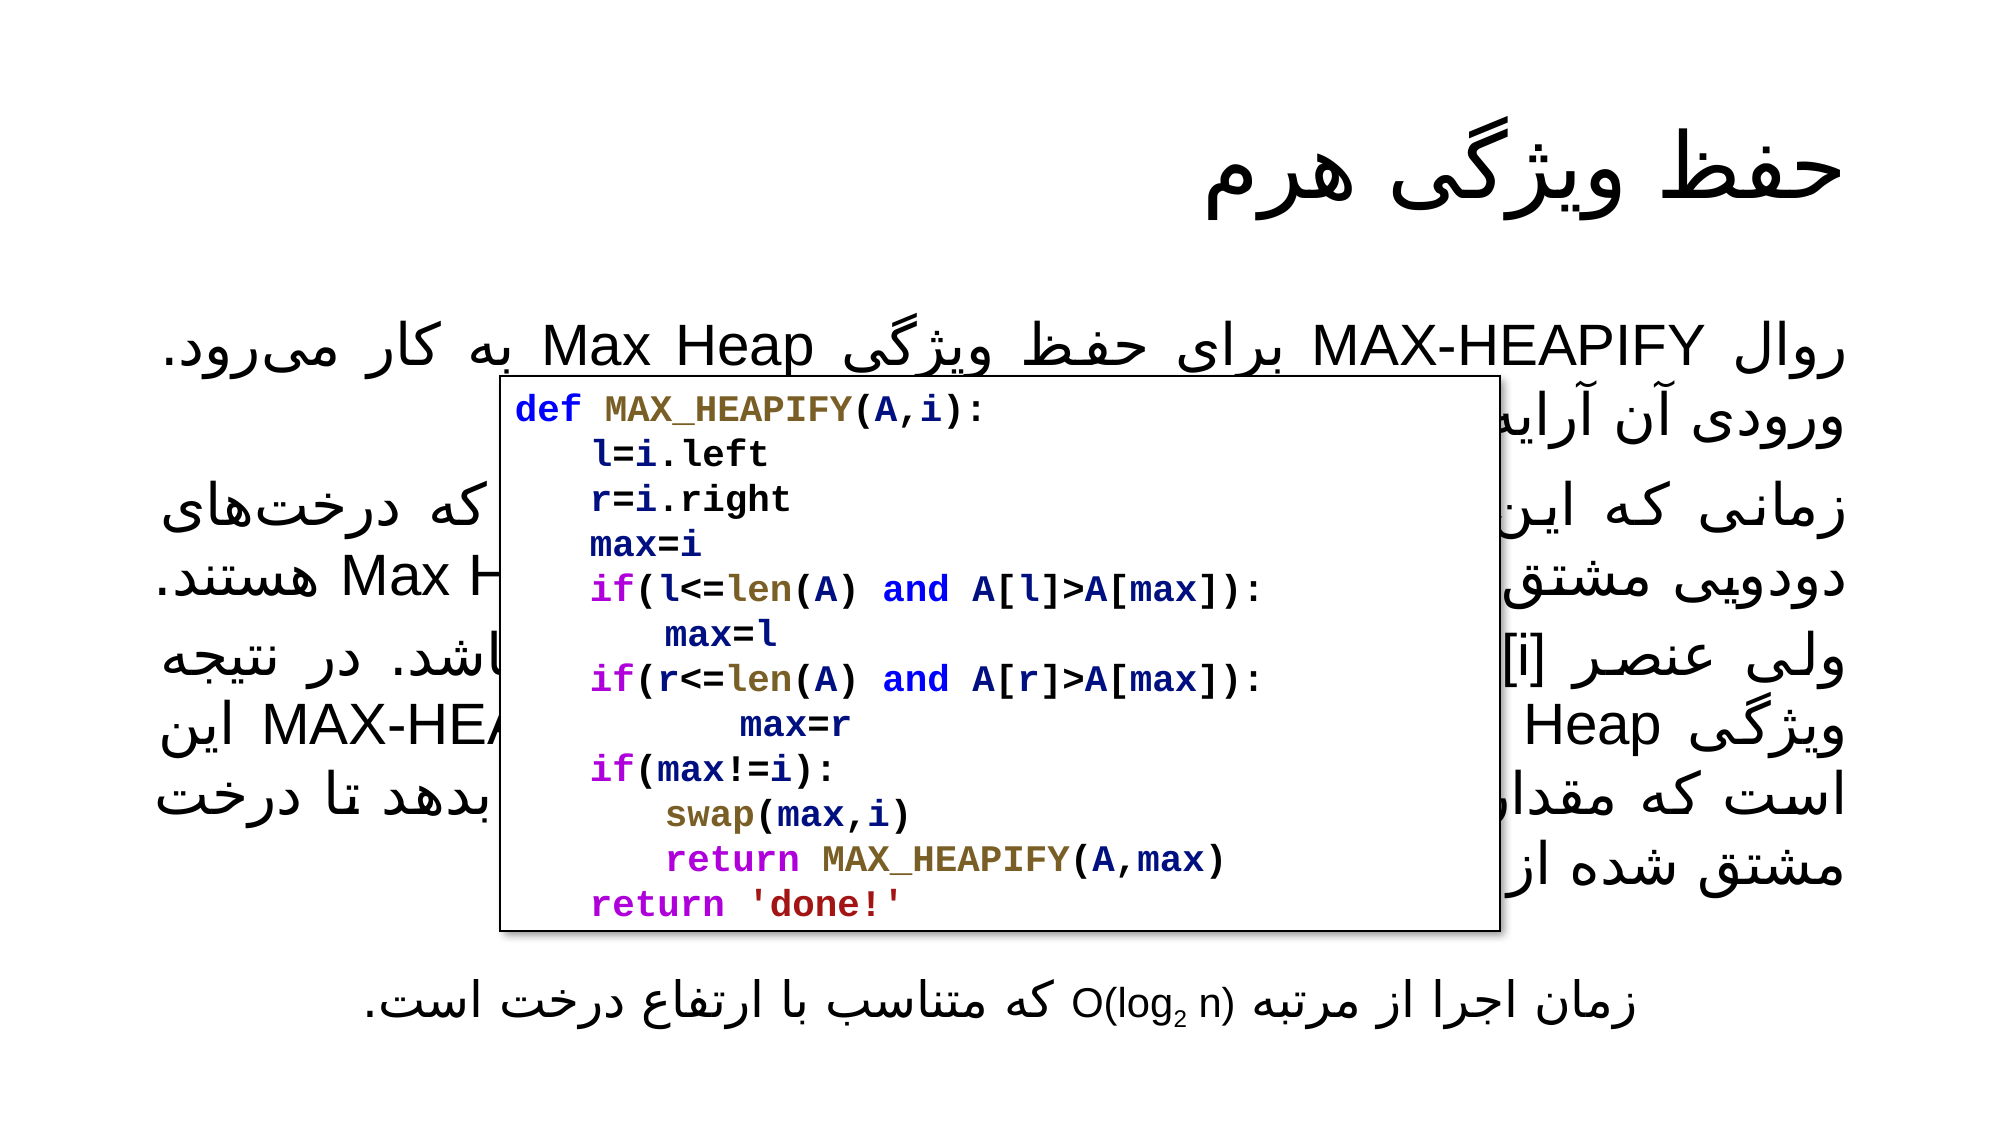

# حفظ ویژگی هرم
روال MAX-HEAPIFY برای حفظ ویژگی Max Heap به‌ کار می‌رود. ورودی آن آرایه‌ی A و اندیس i در آرایه است.
زمانی که این روال فراخوانی می‌شود فرض می‌شود که درخت‌های دودویی مشتق شده از ileft و  iright خود به تنهایی یک Max Heap هستند. ولی عنصر A[i] ممکن است کوچک‌تر از فرزندانش باشد. در نتیجه ویژگی Max Heap از بین می‌رود. وظیفه روال MAX-HEAPIFY این است که مقدار موجود در A[i] را به سمت پایین حرکت بدهد تا درخت مشتق شده از i یک Max Heap شود.
def MAX_HEAPIFY(A,i):
l=i.left
r=i.right
max=i
if(l<=len(A) and A[l]>A[max]):
max=l
if(r<=len(A) and A[r]>A[max]):
max=r
if(max!=i):
swap(max,i)
return MAX_HEAPIFY(A,max)
return 'done!'
زمان اجرا از مرتبه O(log2 n) که متناسب با ارتفاع درخت است.